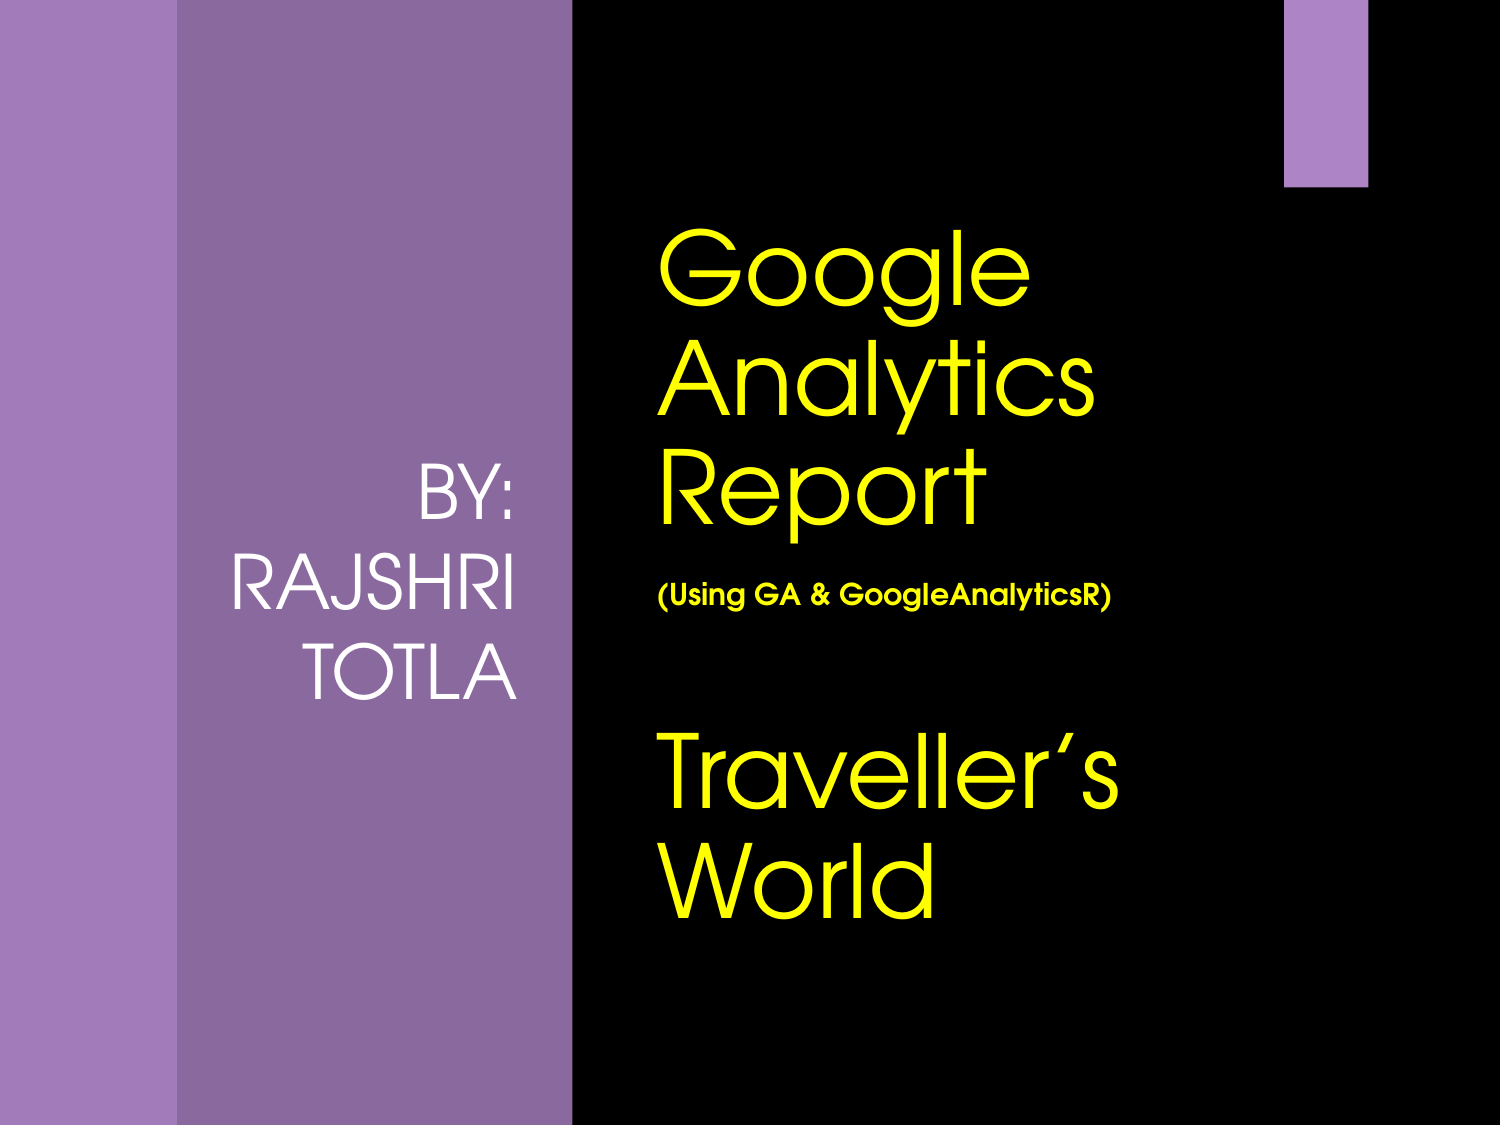

By: RAJSHRI TOTLA
# Google Analytics Report (Using GA & GoogleAnalyticsR) Traveller’s World